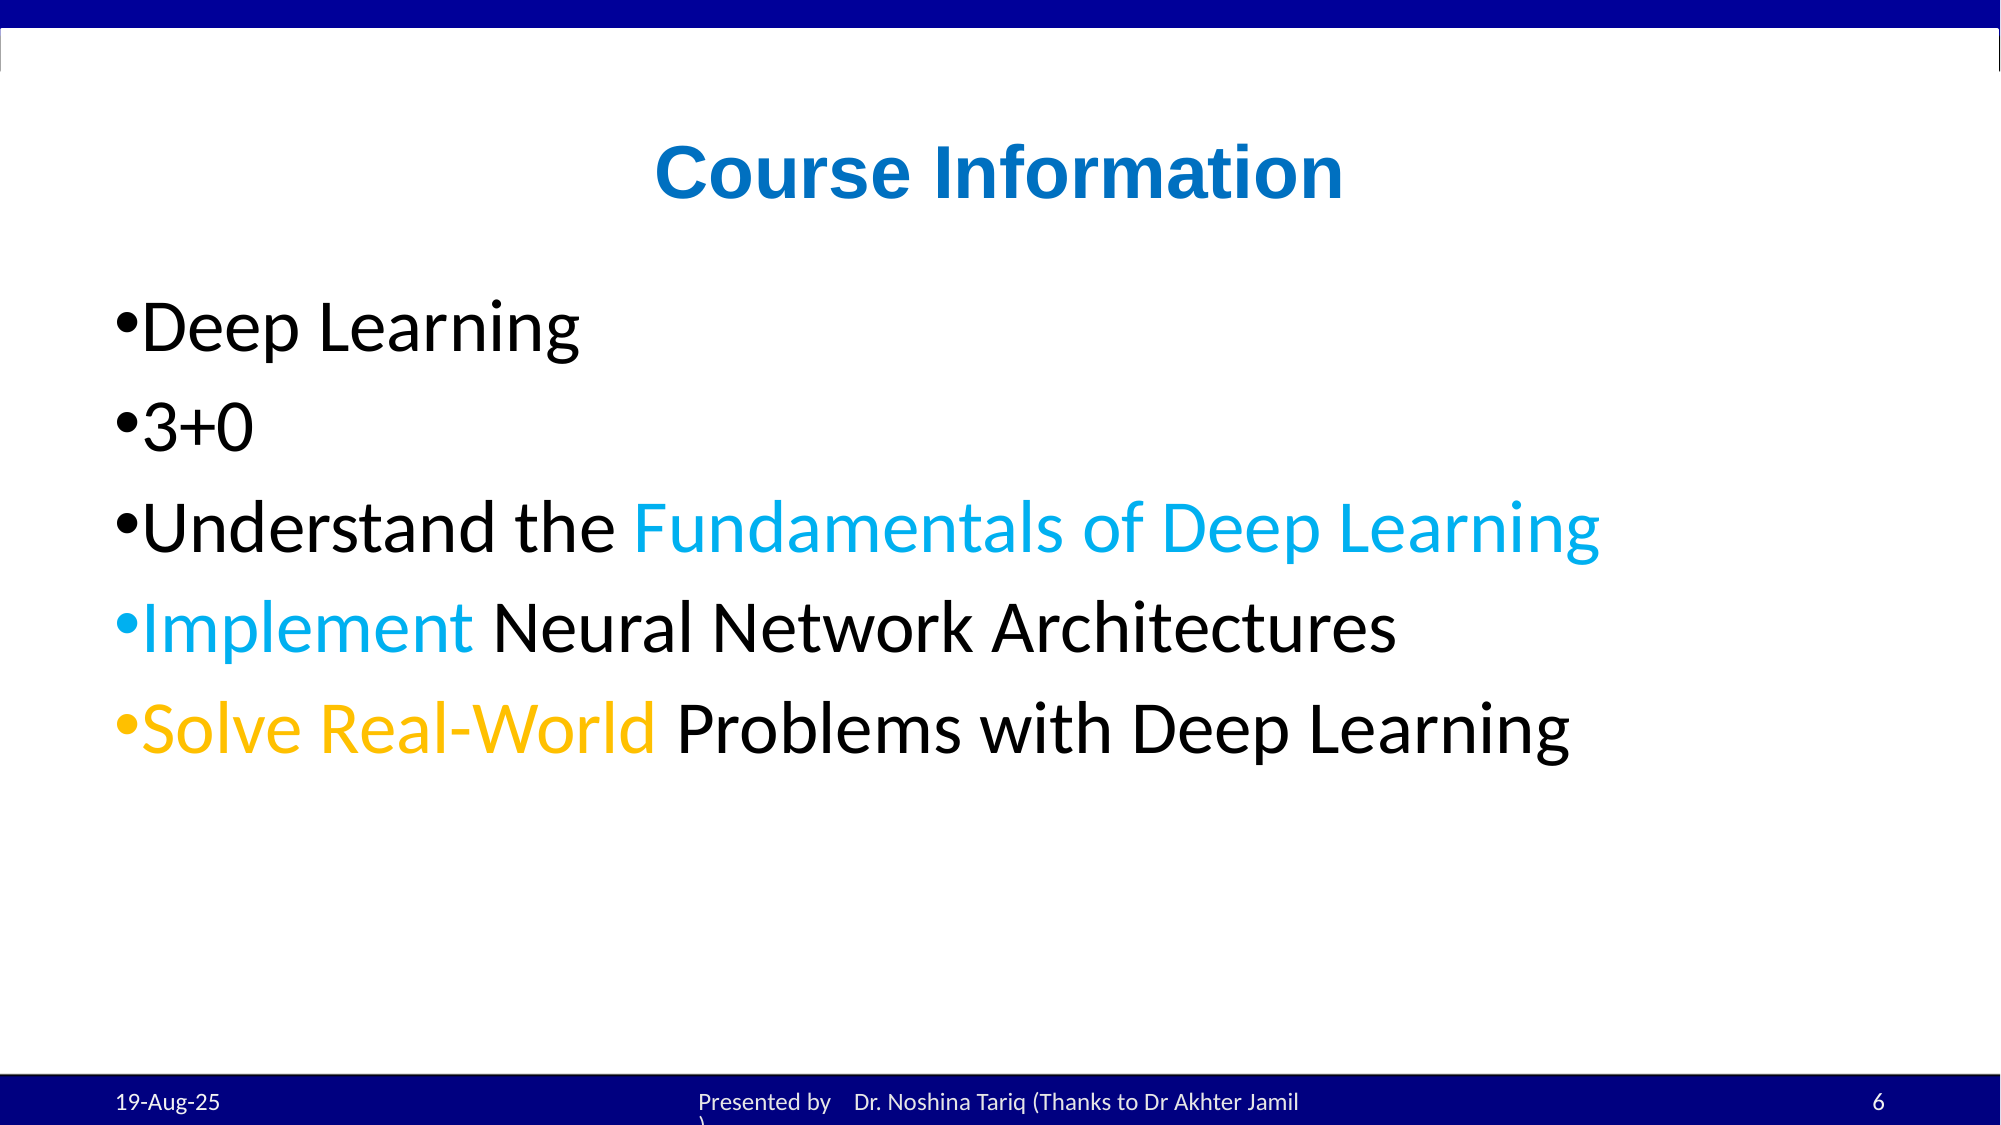

# Course Information
Deep Learning
3+0
Understand the Fundamentals of Deep Learning
Implement Neural Network Architectures
Solve Real-World Problems with Deep Learning

19-Aug-25
Presented by    Dr. Noshina Tariq (Thanks to Dr Akhter Jamil)
6